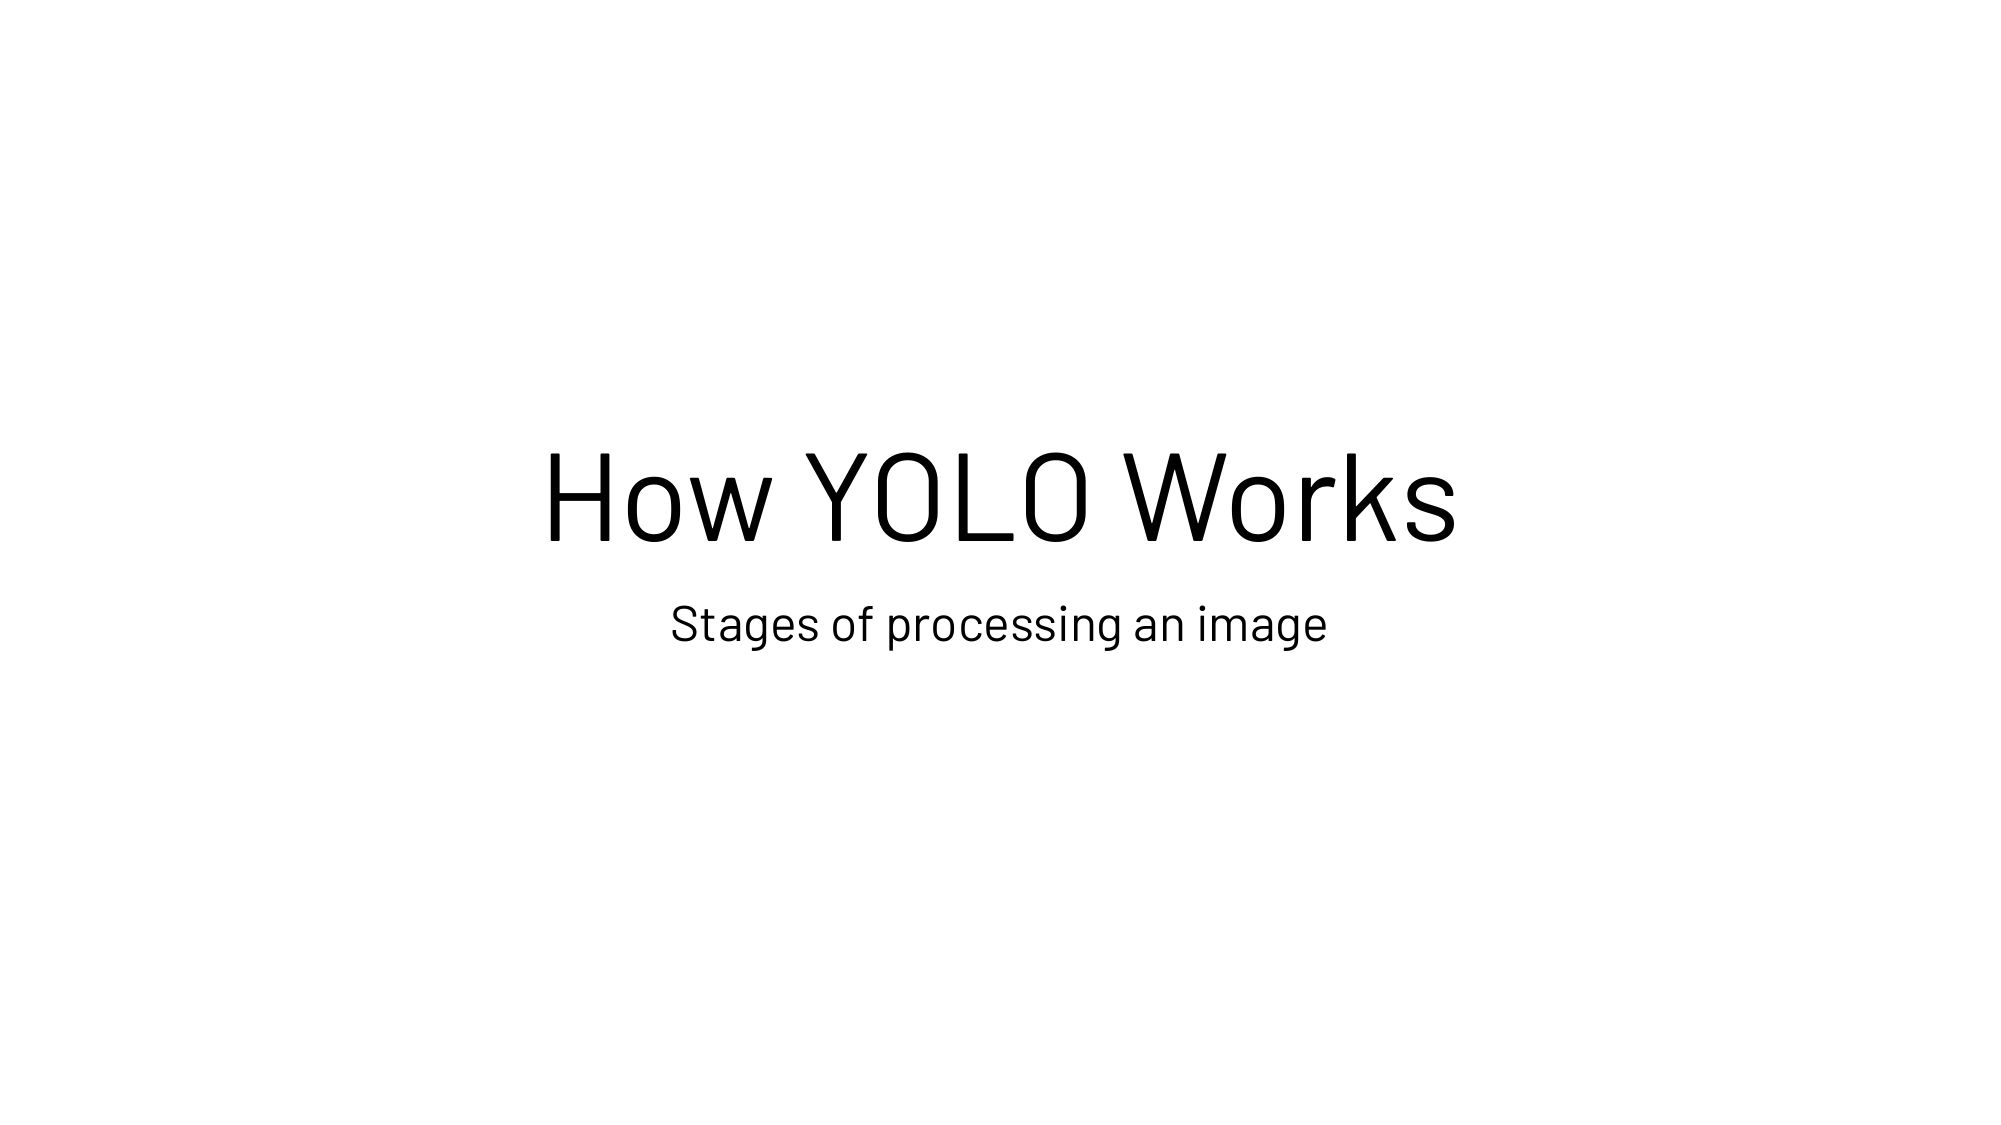

# How YOLO Works
Stages of processing an image